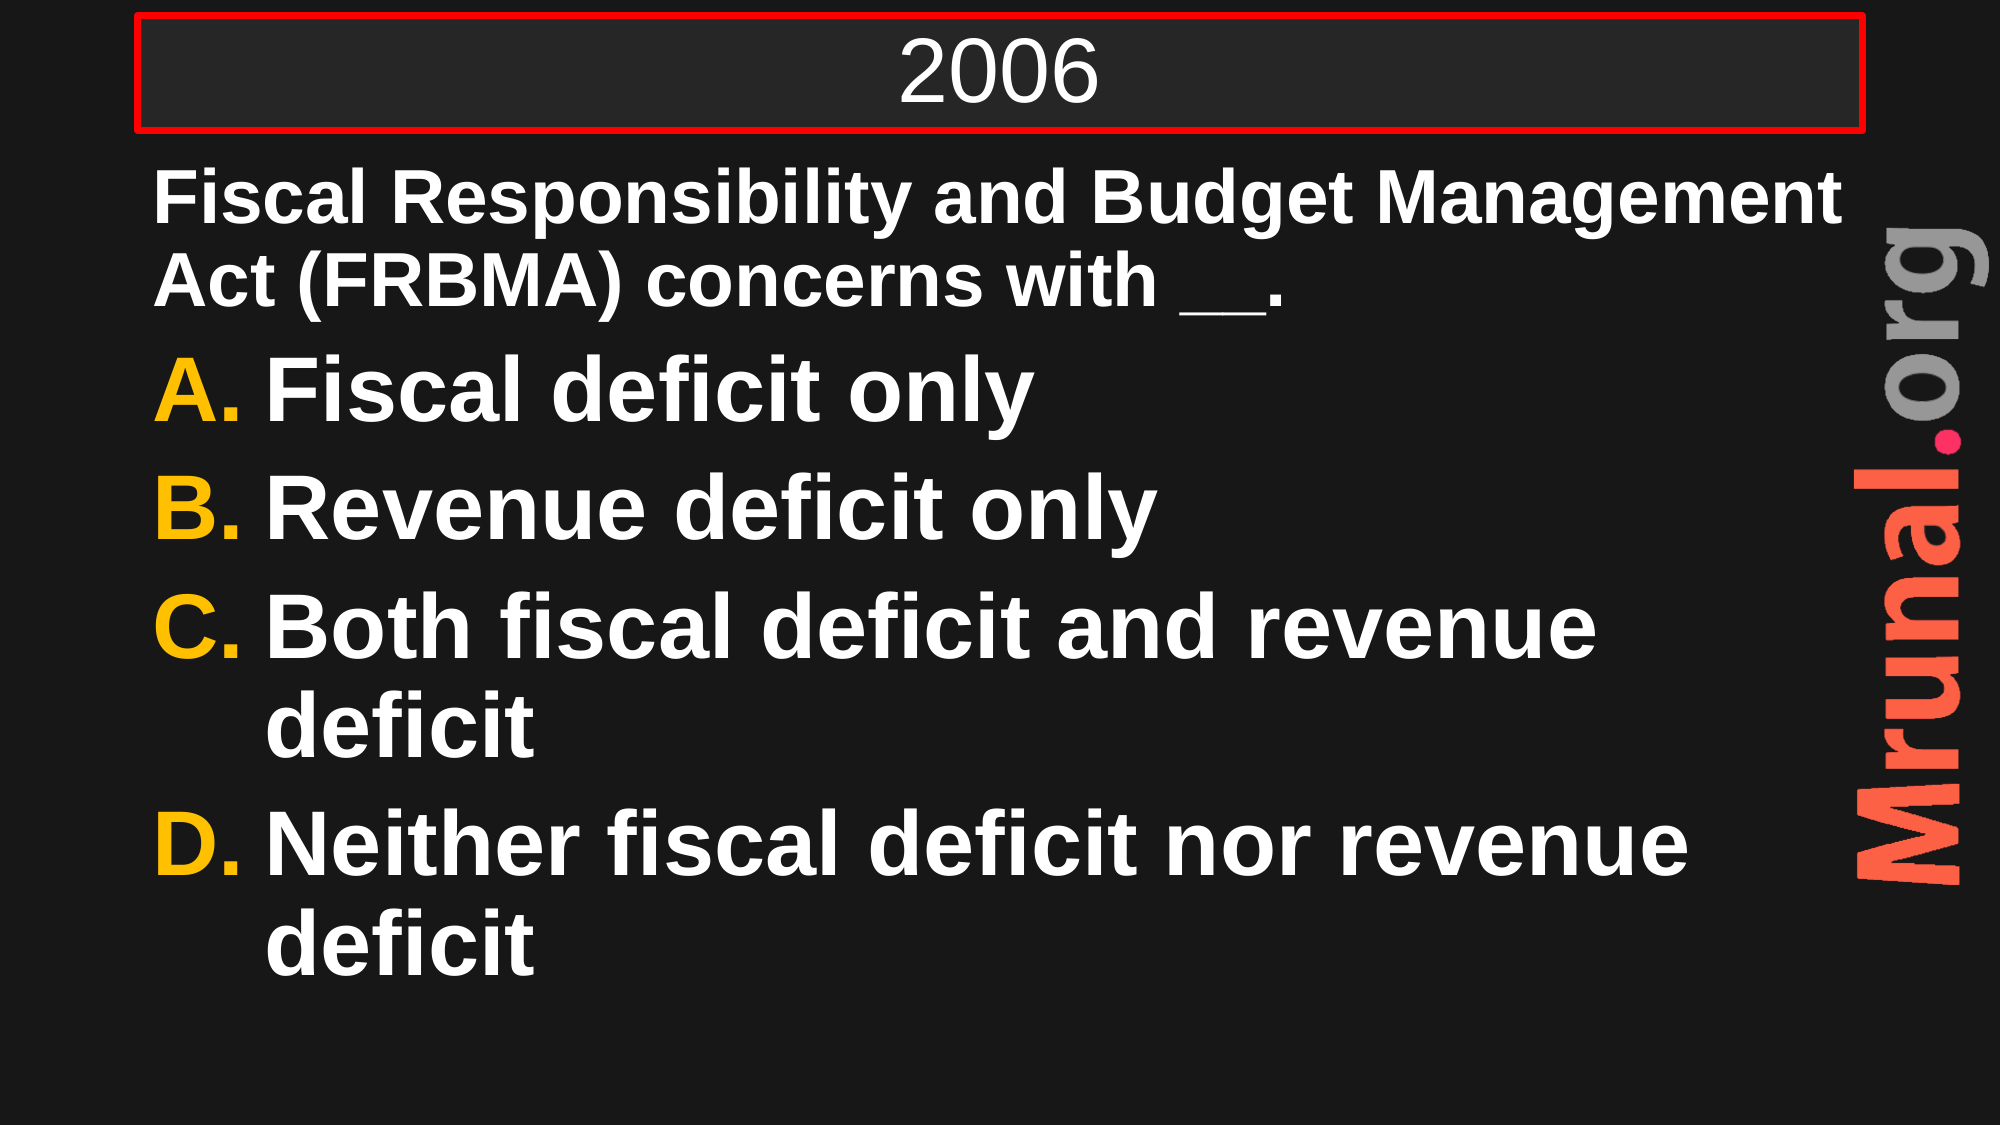

# 2006
Fiscal Responsibility and Budget Management Act (FRBMA) concerns with __.
Fiscal deficit only
Revenue deficit only
Both fiscal deficit and revenue deficit
Neither fiscal deficit nor revenue deficit